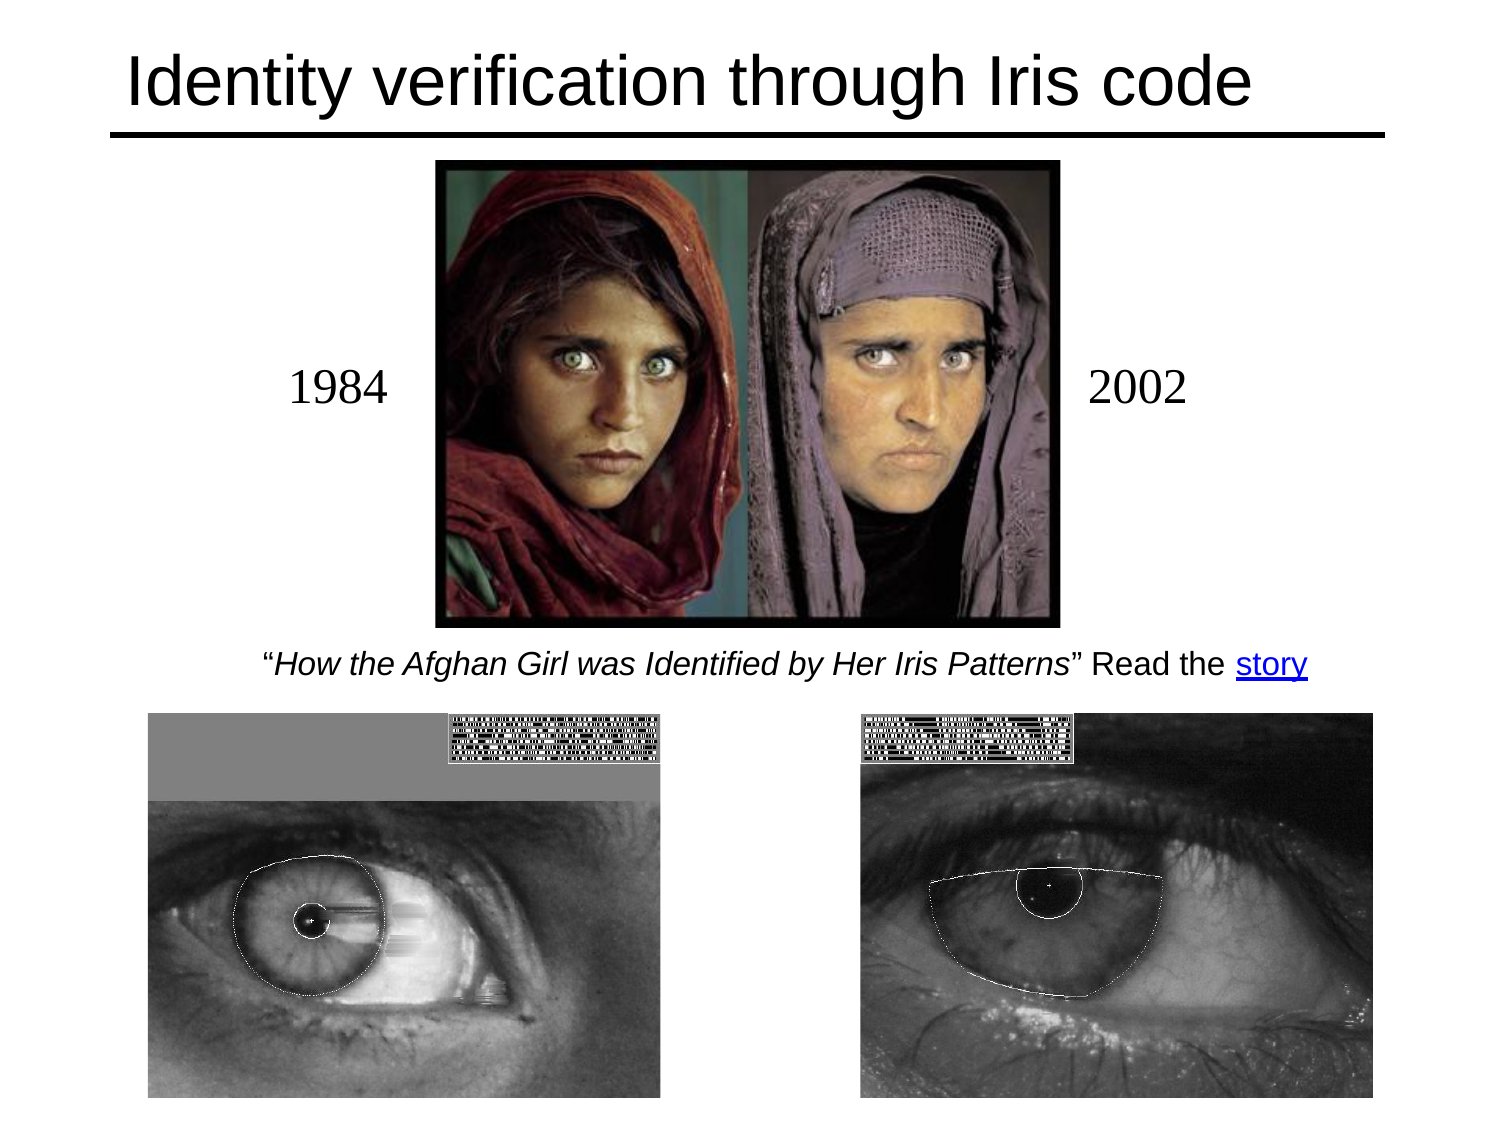

# Identity verification through Iris code

1984
2002
“How the Afghan Girl was Identified by Her Iris Patterns” Read the story